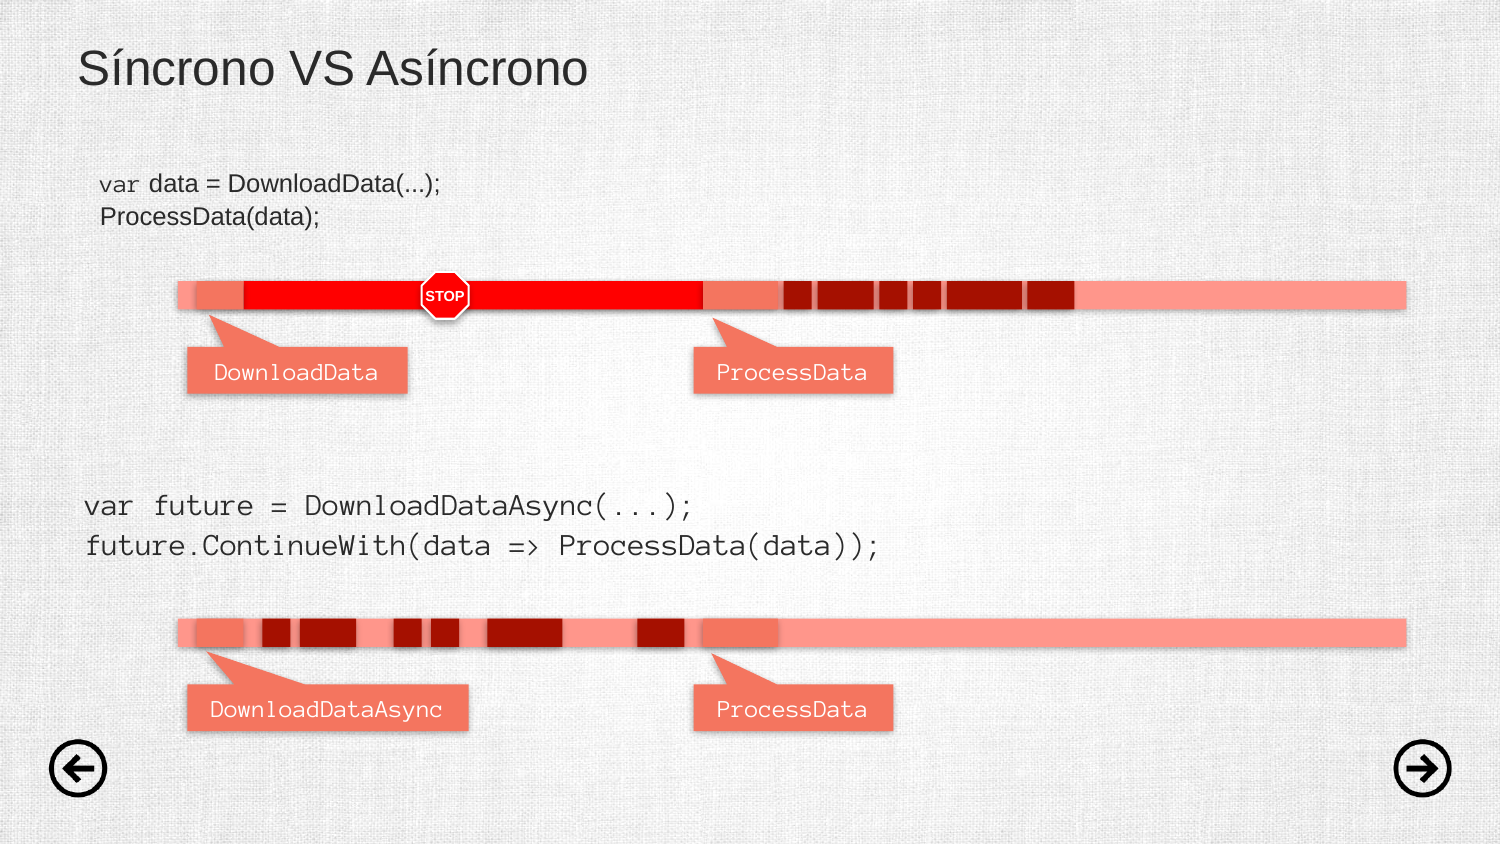

# Síncrono VS Asíncrono
var data = DownloadData(...);
ProcessData(data);
STOP

DownloadData
ProcessData

var future = DownloadDataAsync(...);
future.ContinueWith(data => ProcessData(data));

DownloadDataAsync
ProcessData